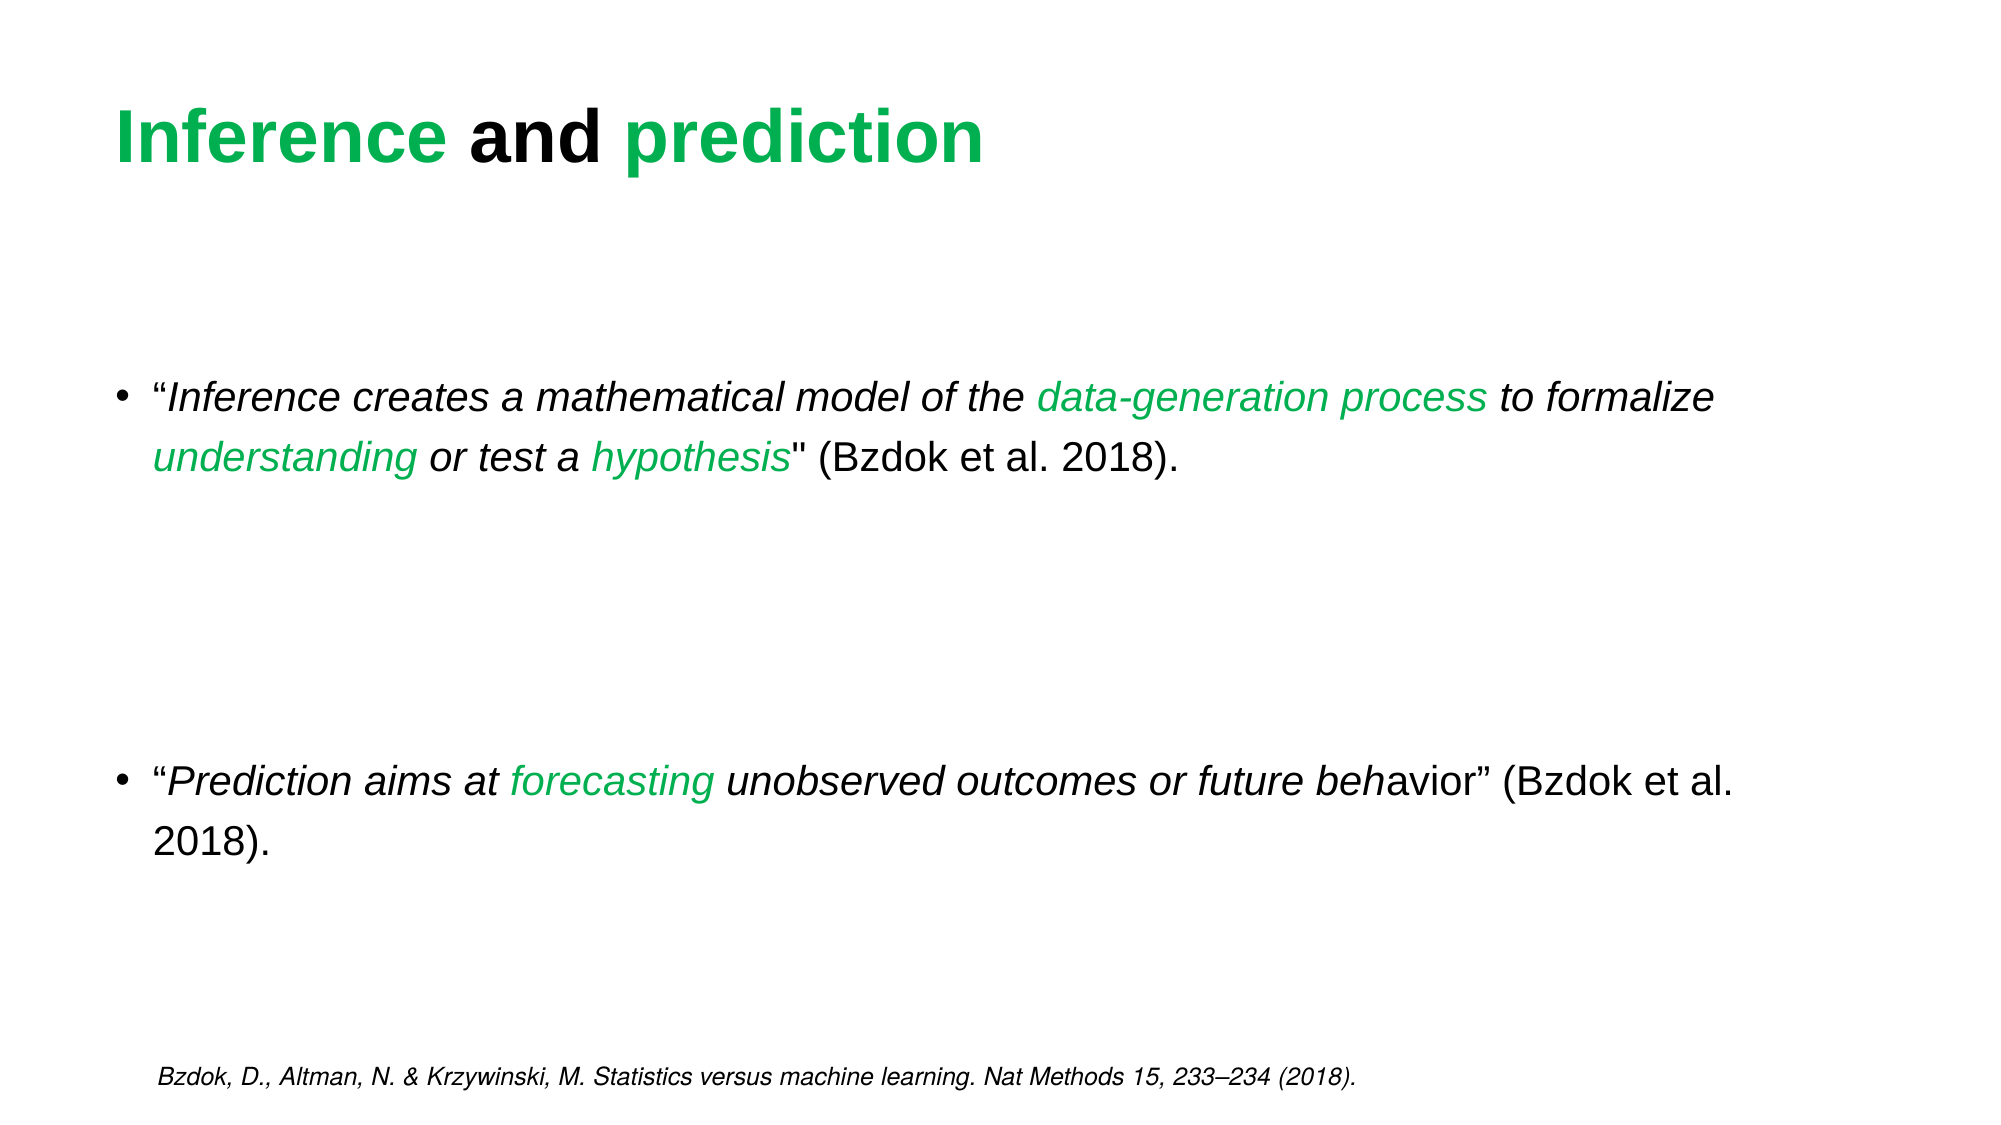

# Inference and prediction
“Inference creates a mathematical model of the data-generation process to formalize understanding or test a hypothesis" (Bzdok et al. 2018).

“Prediction aims at forecasting unobserved outcomes or future behavior” (Bzdok et al. 2018).

      Bzdok, D., Altman, N. & Krzywinski, M. Statistics versus machine learning. Nat Methods 15, 233–234 (2018).